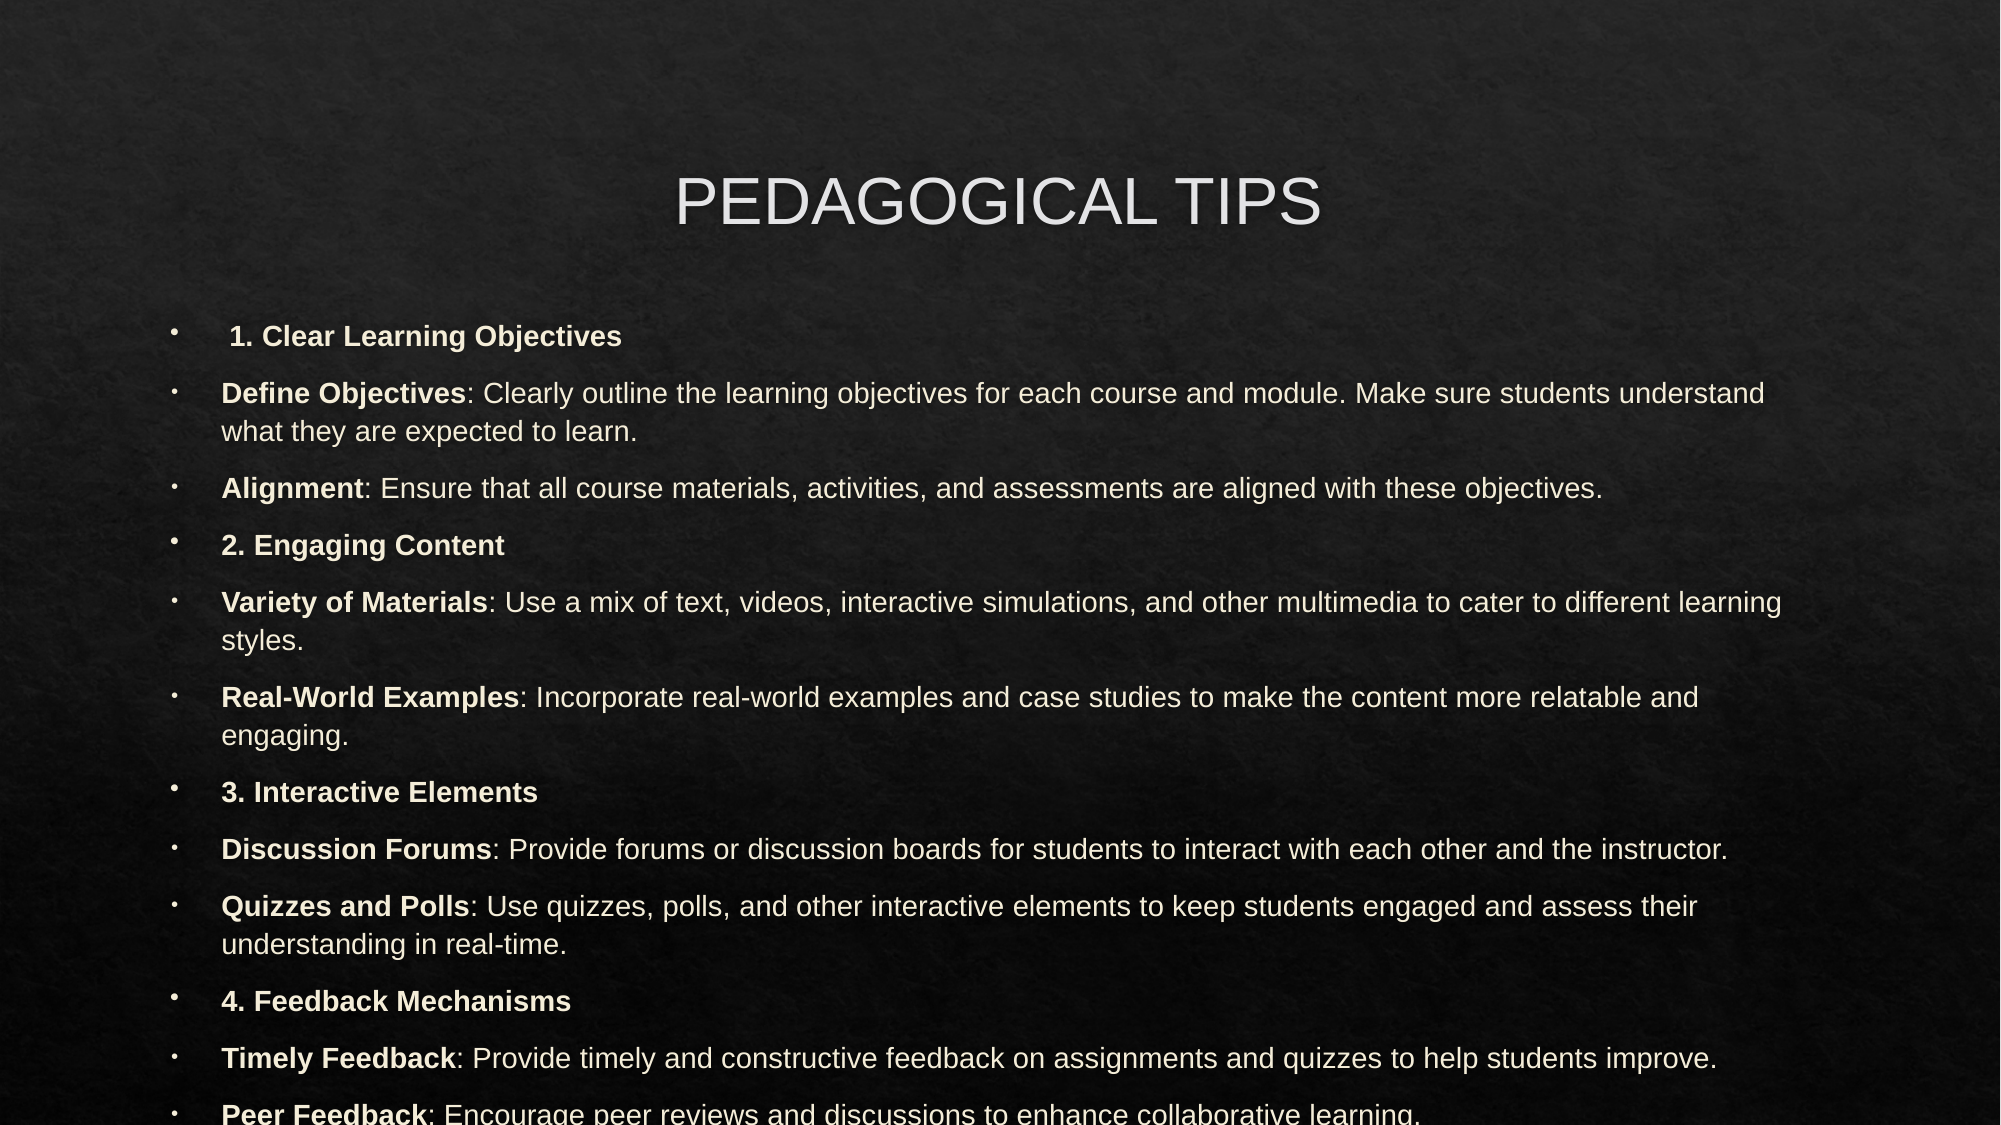

# PEDAGOGICAL TIPS
 1. Clear Learning Objectives
Define Objectives: Clearly outline the learning objectives for each course and module. Make sure students understand what they are expected to learn.
Alignment: Ensure that all course materials, activities, and assessments are aligned with these objectives.
2. Engaging Content
Variety of Materials: Use a mix of text, videos, interactive simulations, and other multimedia to cater to different learning styles.
Real-World Examples: Incorporate real-world examples and case studies to make the content more relatable and engaging.
3. Interactive Elements
Discussion Forums: Provide forums or discussion boards for students to interact with each other and the instructor.
Quizzes and Polls: Use quizzes, polls, and other interactive elements to keep students engaged and assess their understanding in real-time.
4. Feedback Mechanisms
Timely Feedback: Provide timely and constructive feedback on assignments and quizzes to help students improve.
Peer Feedback: Encourage peer reviews and discussions to enhance collaborative learning.